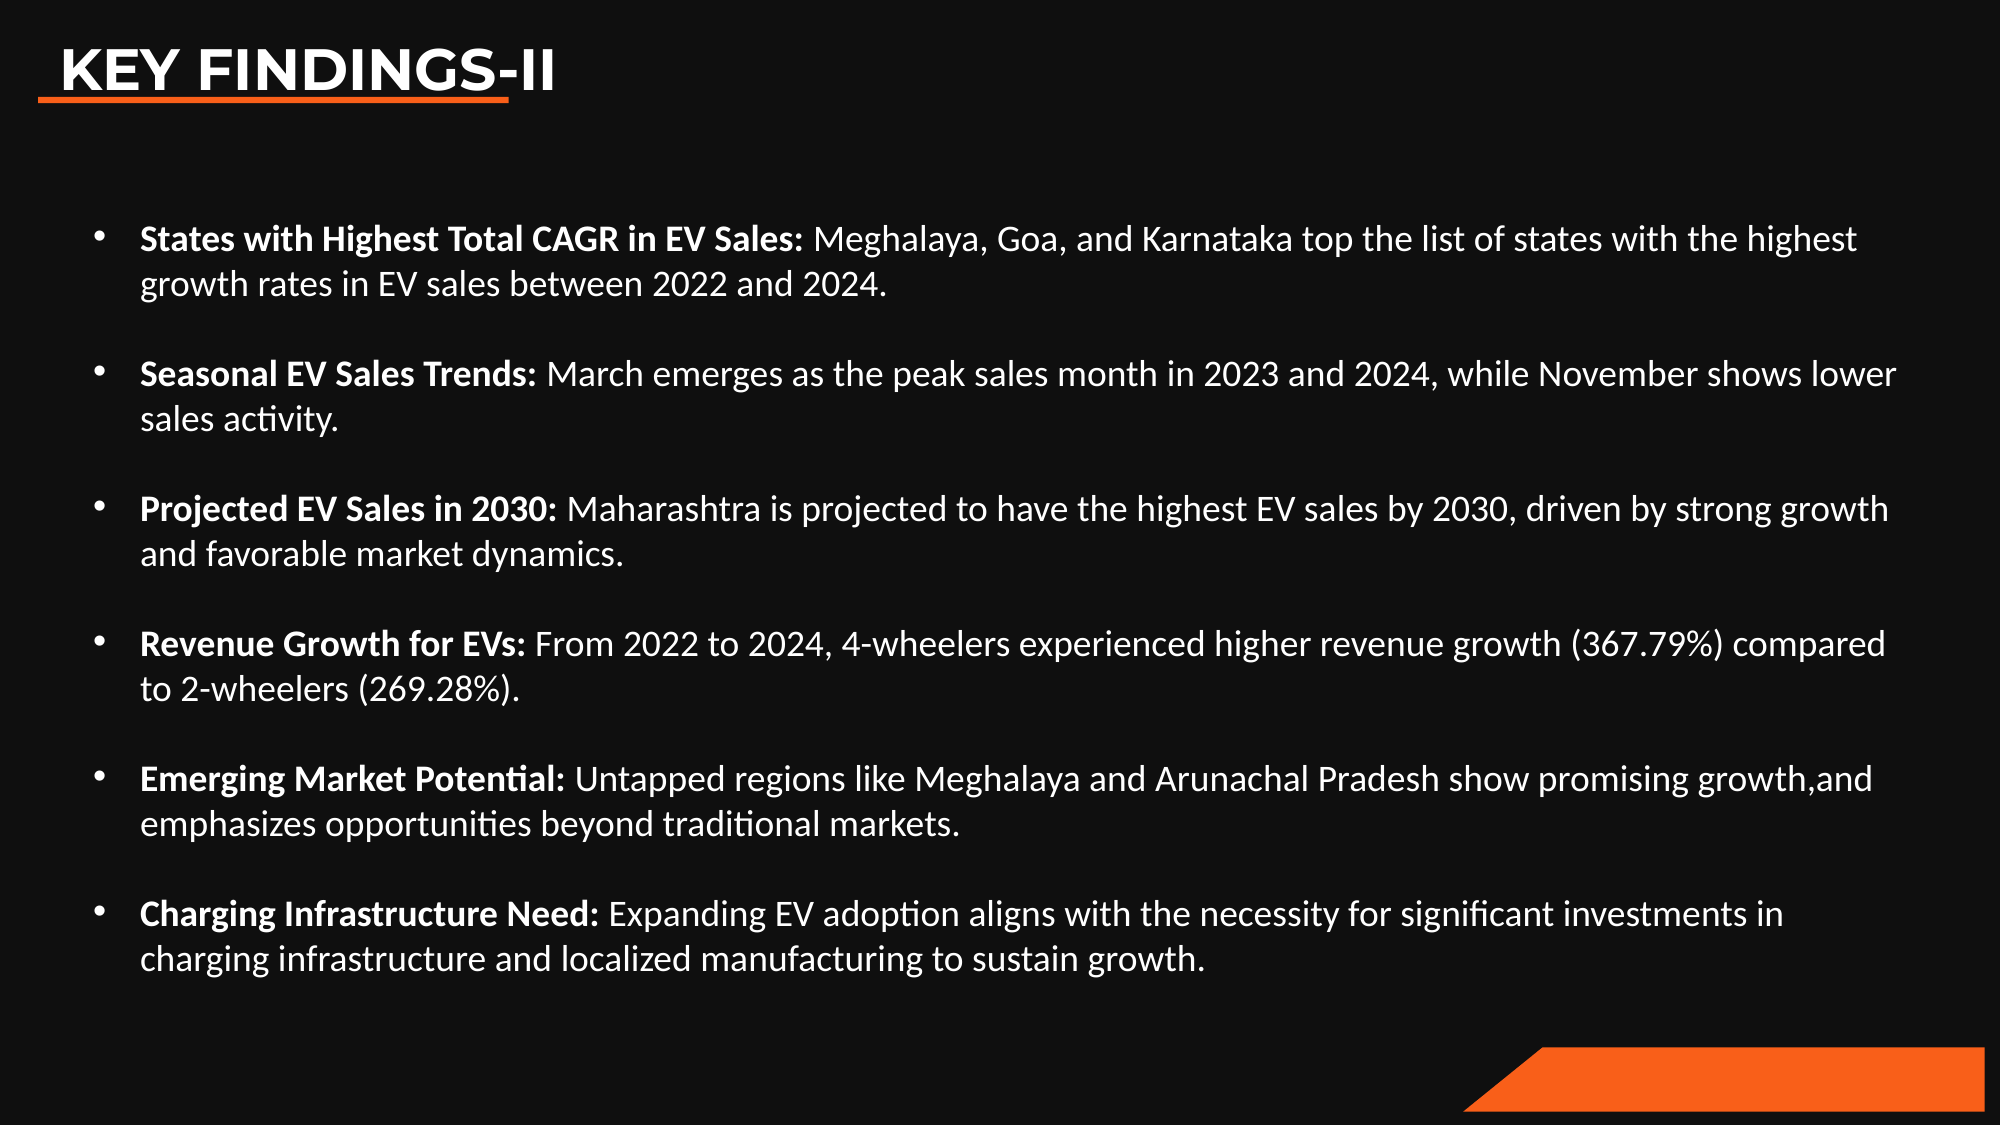

KEY FINDINGS-II

States with Highest Total CAGR in EV Sales: Meghalaya, Goa, and Karnataka top the list of states with the highest growth rates in EV sales between 2022 and 2024.

Seasonal EV Sales Trends: March emerges as the peak sales month in 2023 and 2024, while November shows lower sales activity.

Projected EV Sales in 2030: Maharashtra is projected to have the highest EV sales by 2030, driven by strong growth and favorable market dynamics.

Revenue Growth for EVs: From 2022 to 2024, 4-wheelers experienced higher revenue growth (367.79%) compared to 2-wheelers (269.28%).

Emerging Market Potential: Untapped regions like Meghalaya and Arunachal Pradesh show promising growth,and emphasizes opportunities beyond traditional markets.

Charging Infrastructure Need: Expanding EV adoption aligns with the necessity for significant investments in charging infrastructure and localized manufacturing to sustain growth.